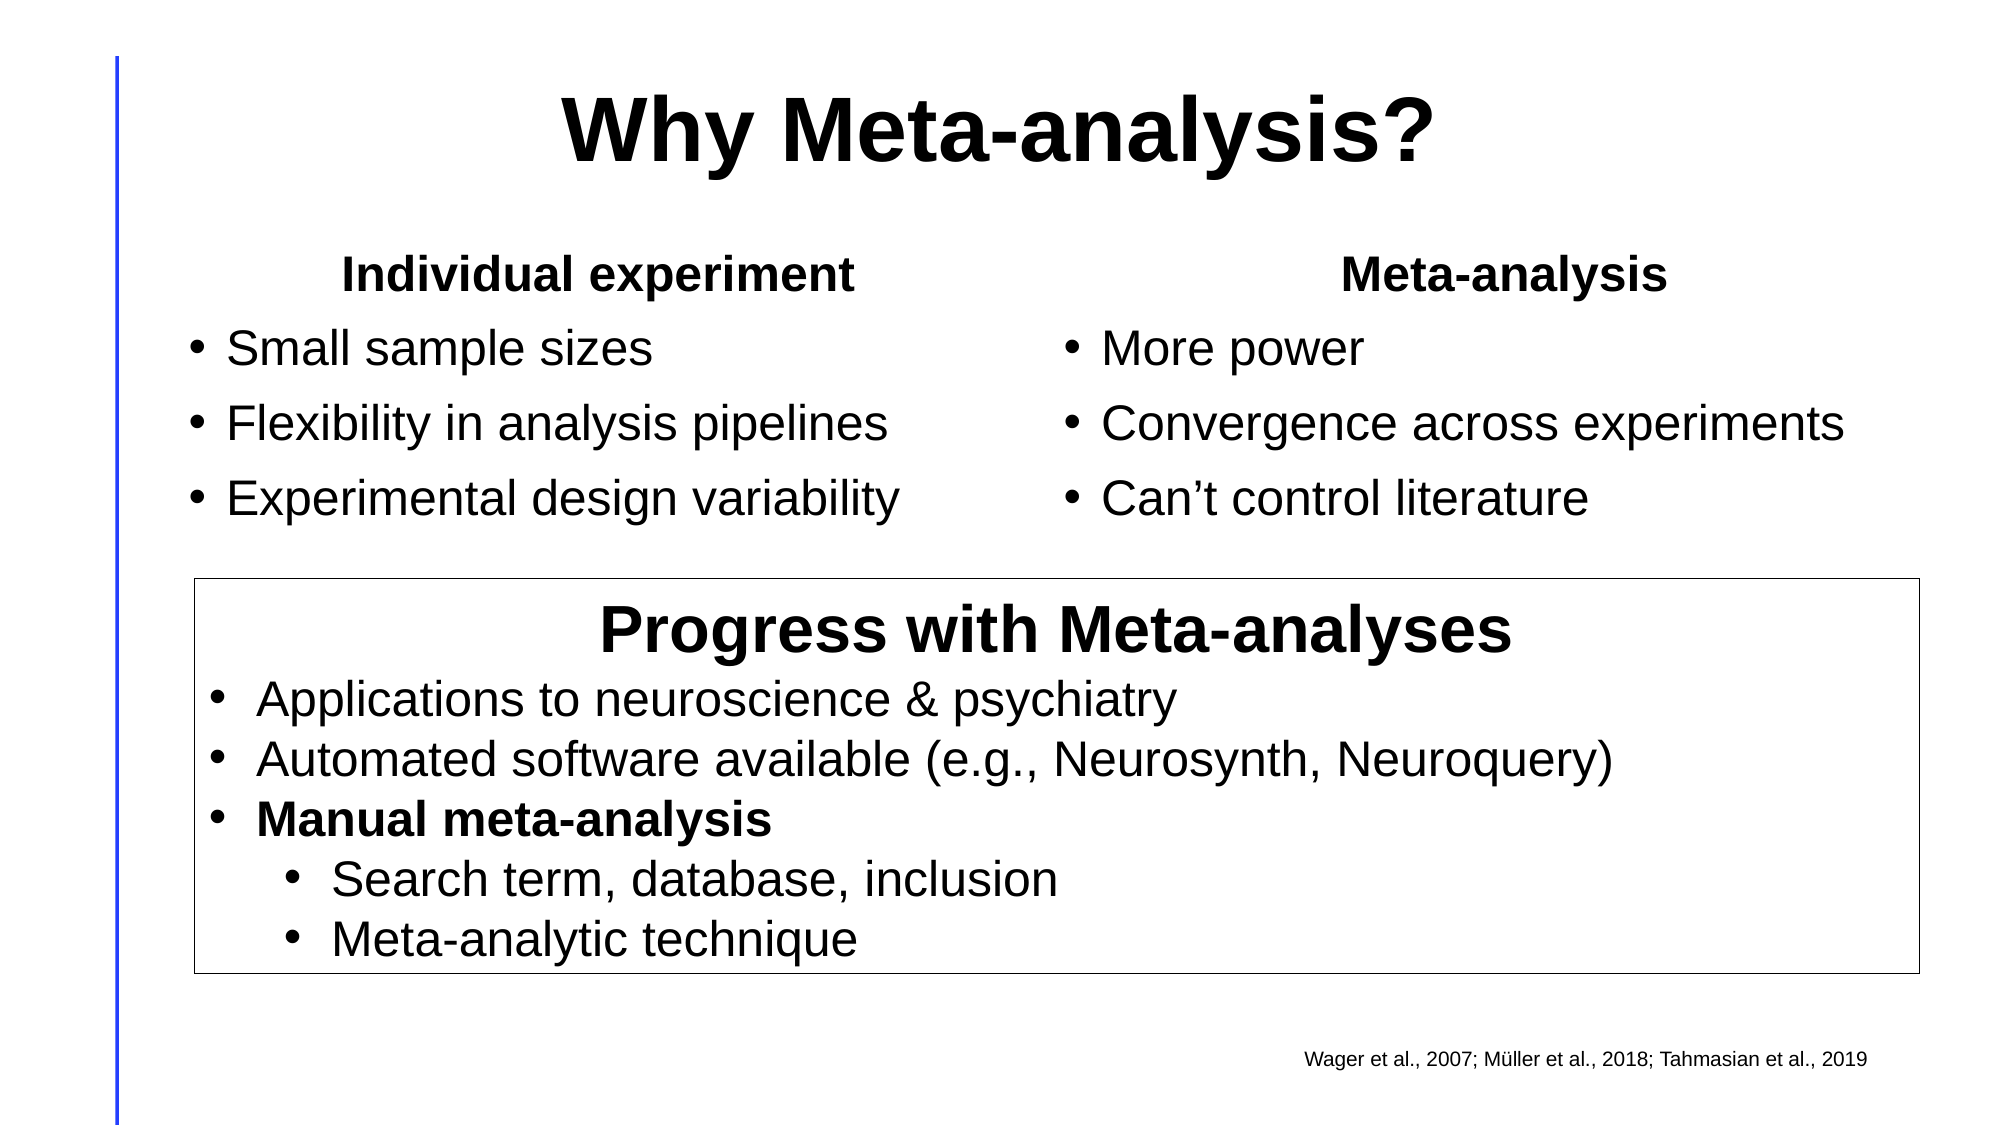

# Why Meta-analysis?
Individual experiment
Small sample sizes
Flexibility in analysis pipelines
Experimental design variability

Meta-analysis
More power
Convergence across experiments
Can’t control literature
Progress with Meta-analyses
Applications to neuroscience & psychiatry
Automated software available (e.g., Neurosynth, Neuroquery)
Manual meta-analysis
Search term, database, inclusion
Meta-analytic technique

Wager et al., 2007; Müller et al., 2018; Tahmasian et al., 2019